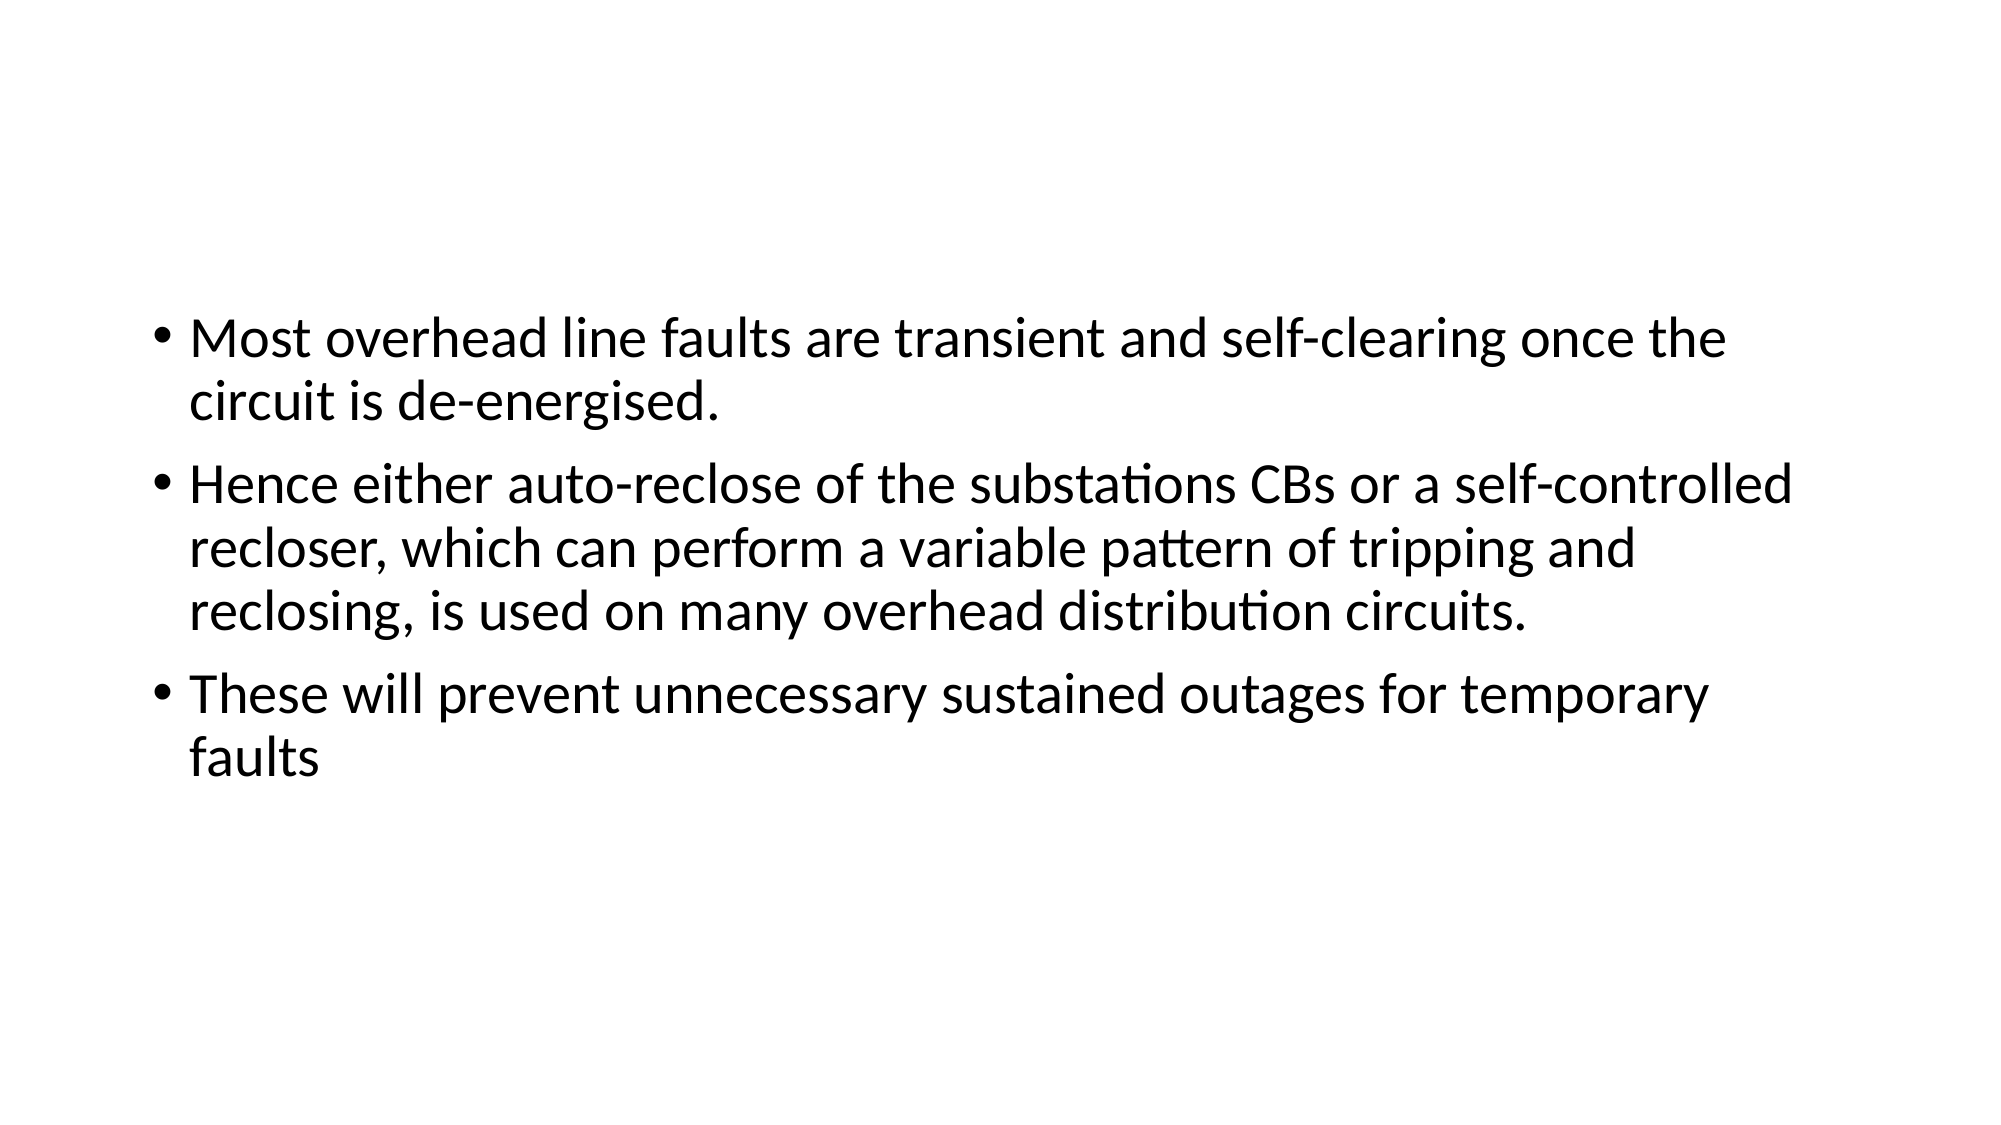

#
Most overhead line faults are transient and self-clearing once the circuit is de-energised.
Hence either auto-reclose of the substations CBs or a self-controlled recloser, which can perform a variable pattern of tripping and reclosing, is used on many overhead distribution circuits.
These will prevent unnecessary sustained outages for temporary faults